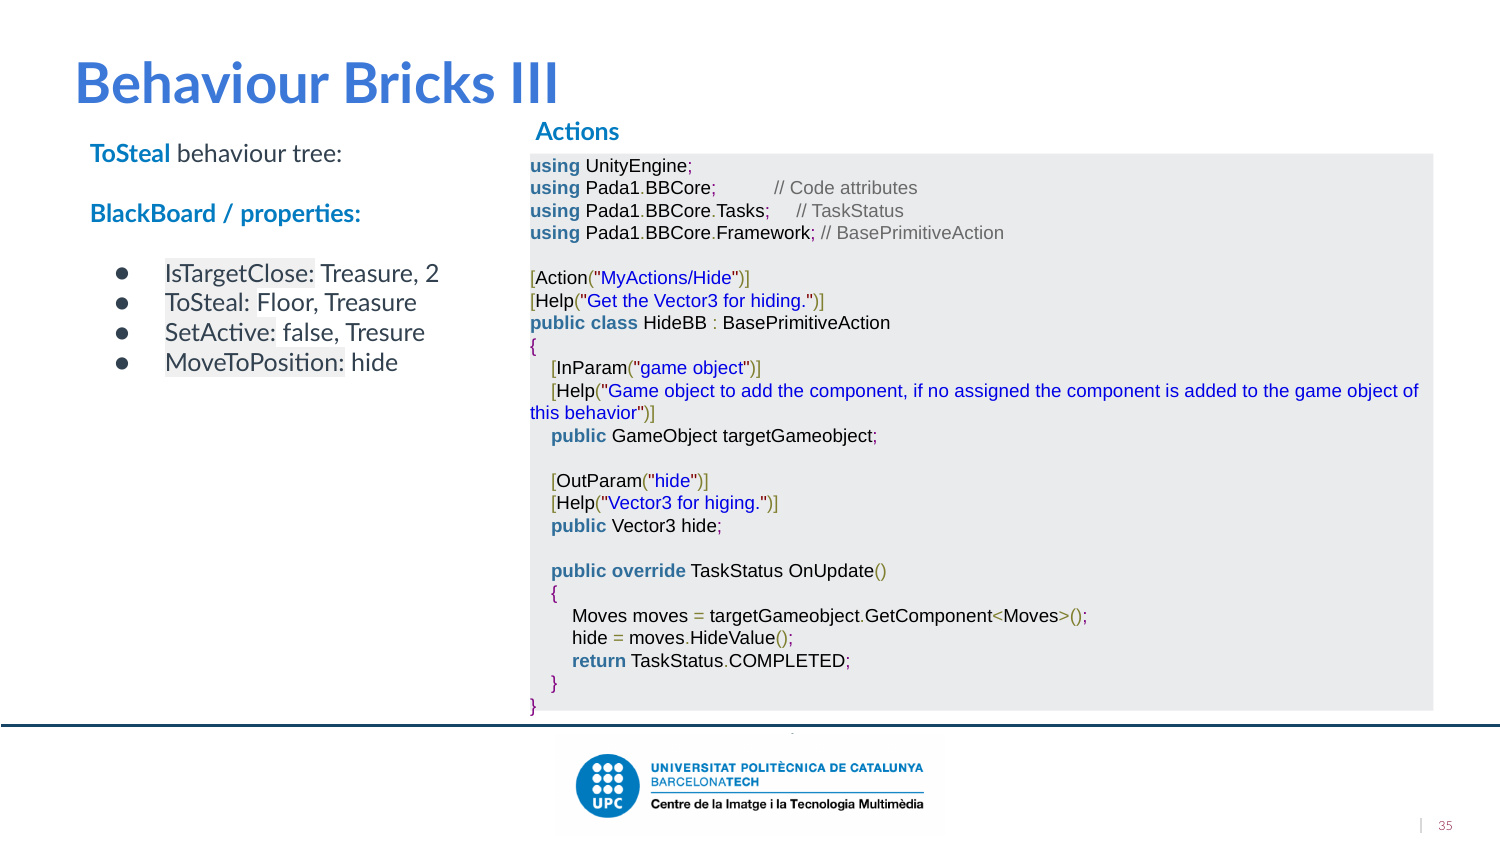

Behaviour Bricks III
Actions
ToSteal behaviour tree:

BlackBoard / properties:

IsTargetClose: Treasure, 2
ToSteal: Floor, Treasure
SetActive: false, Tresure
MoveToPosition: hide
using UnityEngine;
using Pada1.BBCore;           // Code attributes
using Pada1.BBCore.Tasks;     // TaskStatus
using Pada1.BBCore.Framework; // BasePrimitiveAction

[Action("MyActions/Hide")]
[Help("Get the Vector3 for hiding.")]
public class HideBB : BasePrimitiveAction
{
    [InParam("game object")]
    [Help("Game object to add the component, if no assigned the component is added to the game object of this behavior")]
    public GameObject targetGameobject;

    [OutParam("hide")]
    [Help("Vector3 for higing.")]
    public Vector3 hide;

    public override TaskStatus OnUpdate()
    {
        Moves moves = targetGameobject.GetComponent<Moves>();
        hide = moves.HideValue();
        return TaskStatus.COMPLETED;
    }
}